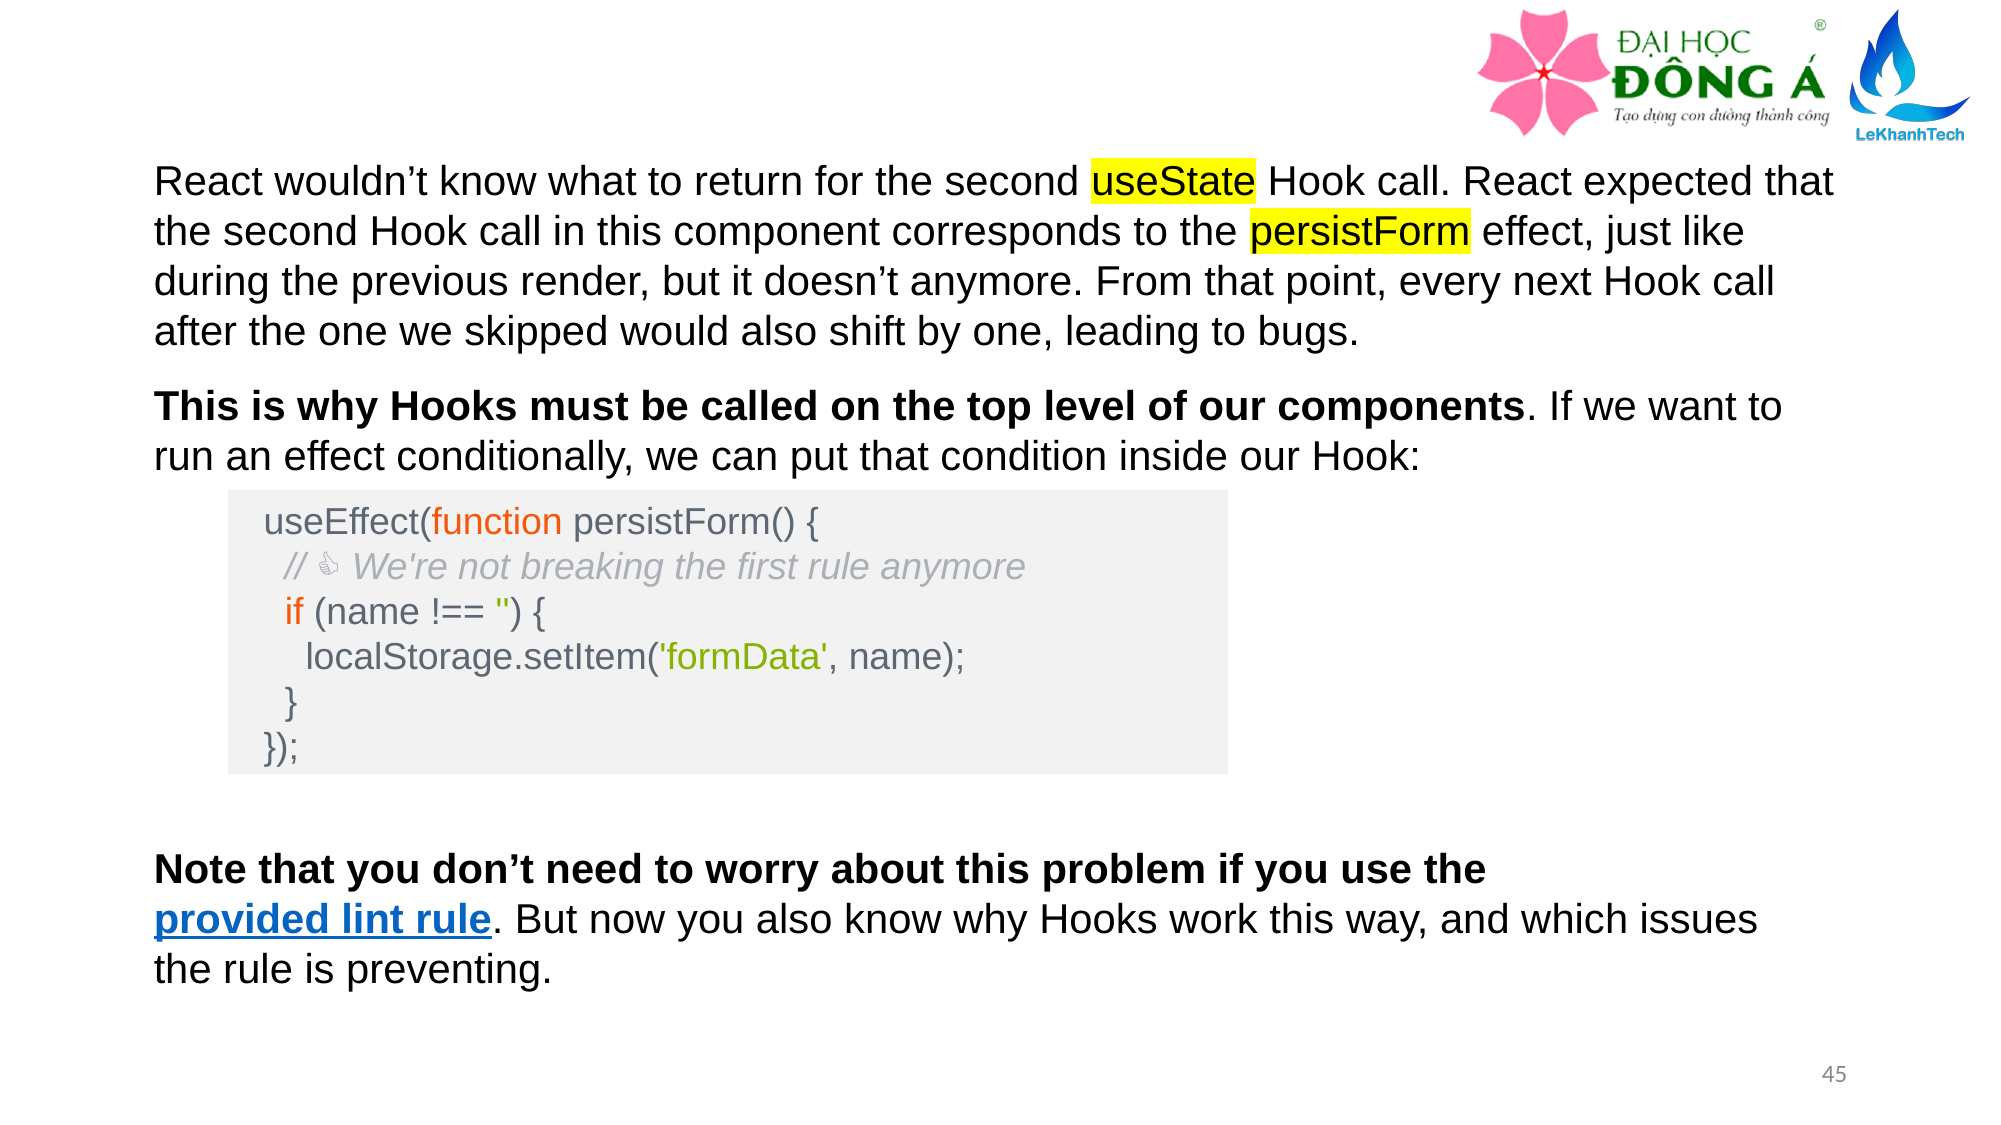

React wouldn’t know what to return for the second useState Hook call. React expected that the second Hook call in this component corresponds to the persistForm effect, just like during the previous render, but it doesn’t anymore. From that point, every next Hook call after the one we skipped would also shift by one, leading to bugs.
This is why Hooks must be called on the top level of our components. If we want to run an effect conditionally, we can put that condition inside our Hook:
  useEffect(function persistForm() {
    // 👍 We're not breaking the first rule anymore
    if (name !== '') {
      localStorage.setItem('formData', name);
    }
  });
Note that you don’t need to worry about this problem if you use the provided lint rule. But now you also know why Hooks work this way, and which issues the rule is preventing.
45